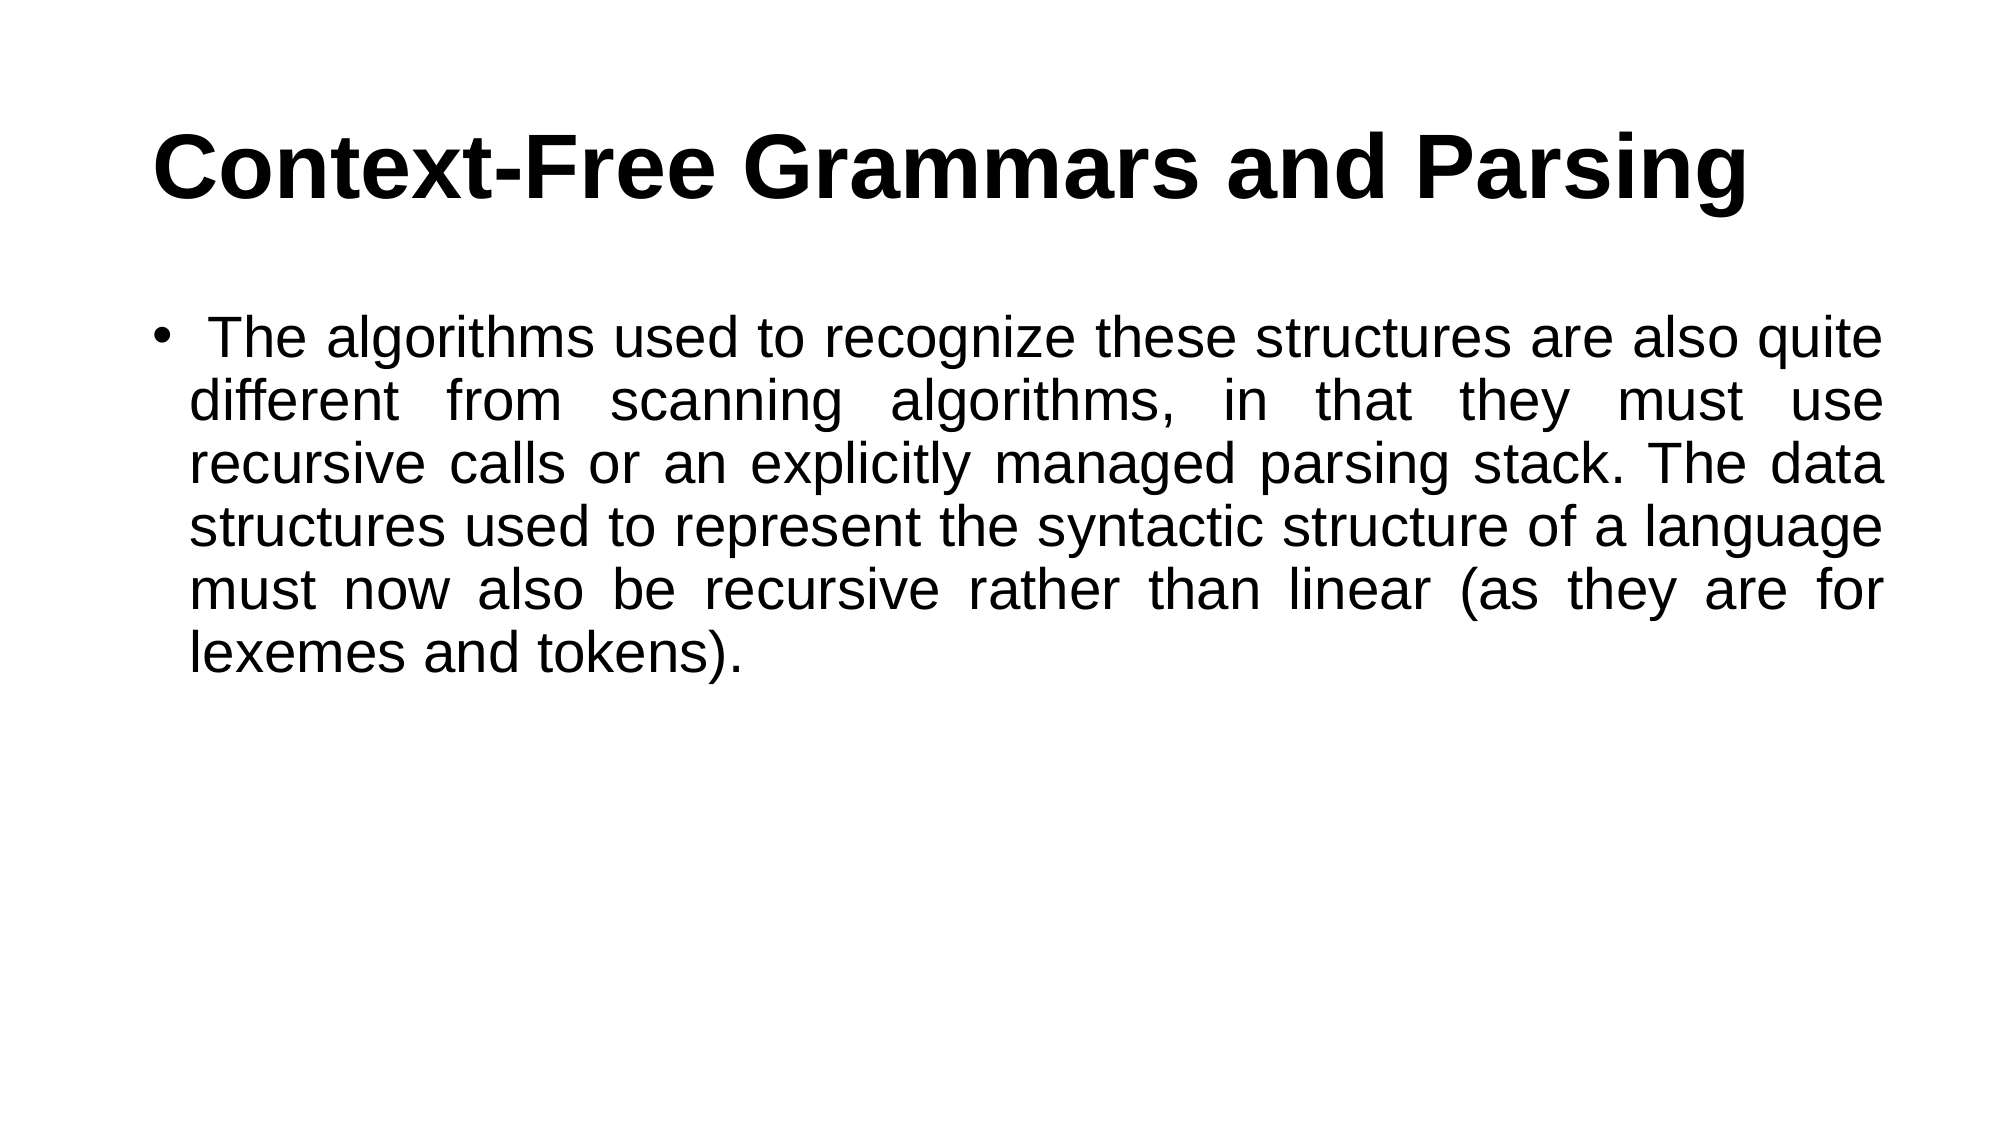

# Context-Free Grammars and Parsing
 The algorithms used to recognize these structures are also quite different from scanning algorithms, in that they must use recursive calls or an explicitly managed parsing stack. The data structures used to represent the syntactic structure of a language must now also be recursive rather than linear (as they are for lexemes and tokens).